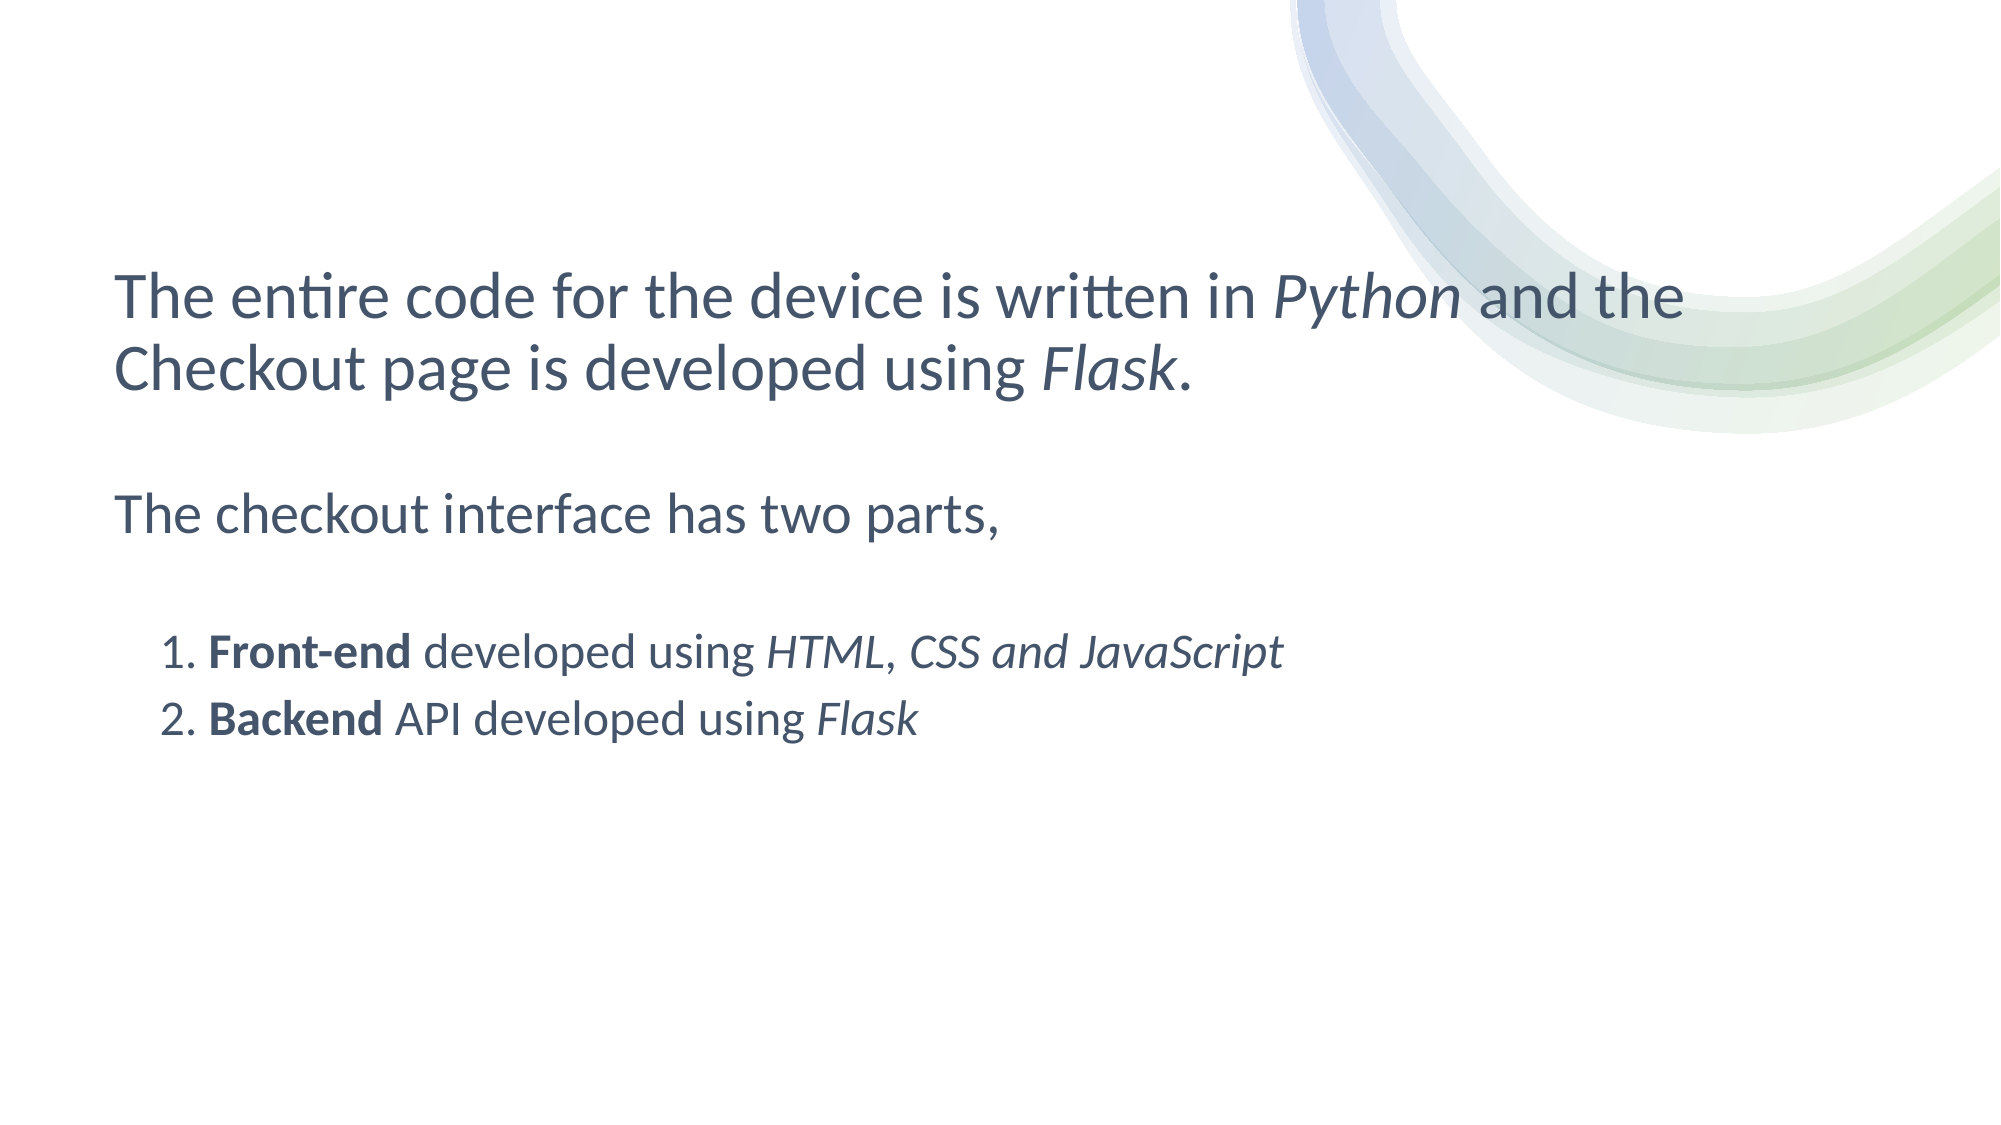

The entire code for the device is written in Python and the Checkout page is developed using Flask.

The checkout interface has two parts,

    1. Front-end developed using HTML, CSS and JavaScript
    2. Backend API developed using Flask